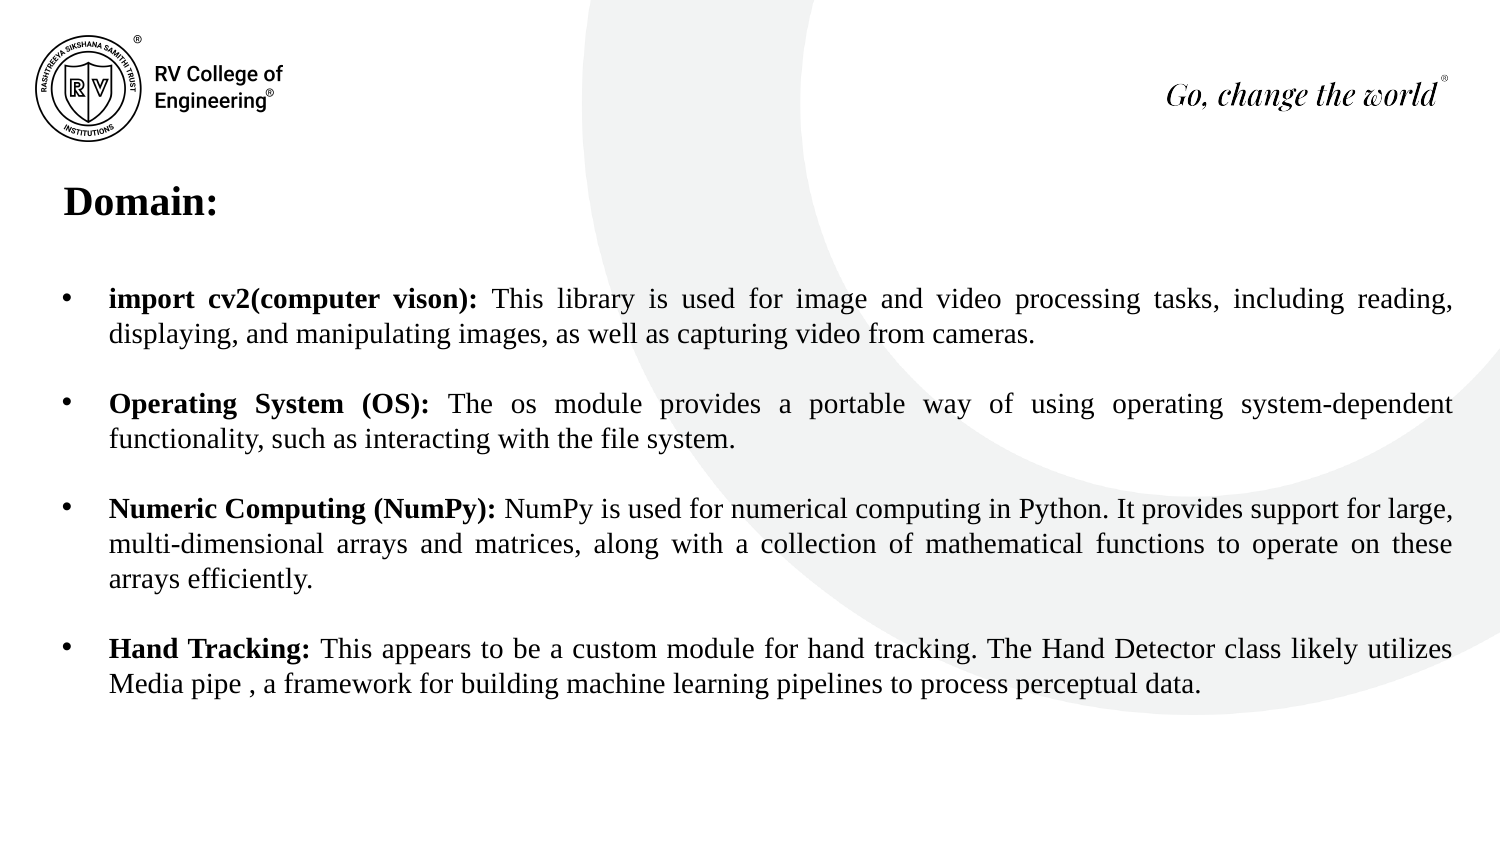

Domain:
import cv2(computer vison): This library is used for image and video processing tasks, including reading, displaying, and manipulating images, as well as capturing video from cameras.

Operating System (OS): The os module provides a portable way of using operating system-dependent functionality, such as interacting with the file system.

Numeric Computing (NumPy): NumPy is used for numerical computing in Python. It provides support for large, multi-dimensional arrays and matrices, along with a collection of mathematical functions to operate on these arrays efficiently.

Hand Tracking: This appears to be a custom module for hand tracking. The Hand Detector class likely utilizes Media pipe , a framework for building machine learning pipelines to process perceptual data.